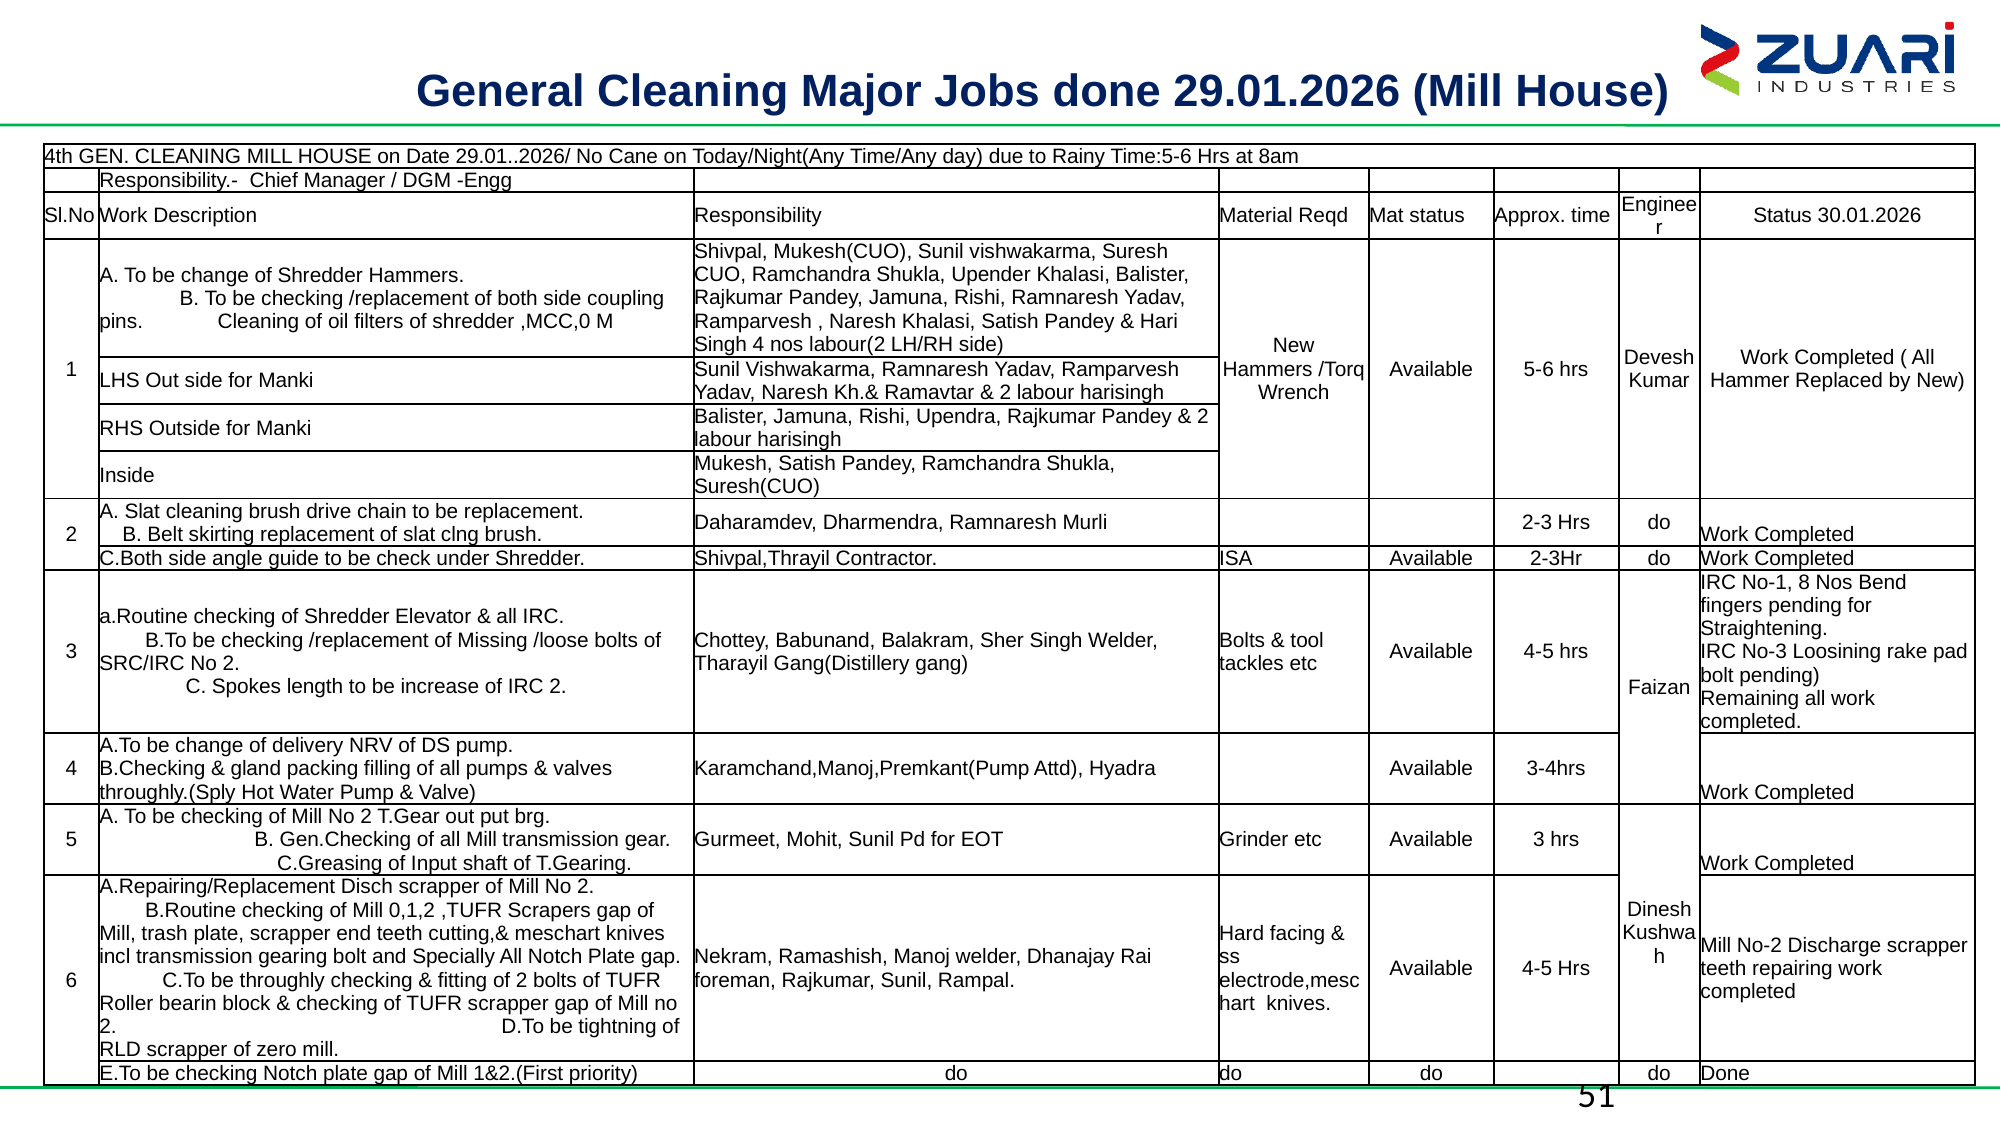

General Cleaning Major Jobs done 29.01.2026 (Mill House)
| 4th GEN. CLEANING MILL HOUSE on Date 29.01..2026/ No Cane on Today/Night(Any Time/Any day) due to Rainy Time:5-6 Hrs at 8am |  |  |  |  |  |  |  |
| --- | --- | --- | --- | --- | --- | --- | --- |
|  | Responsibility.- Chief Manager / DGM -Engg |  |  |  |  |  |  |
| Sl.No | Work Description | Responsibility | Material Reqd | Mat status | Approx. time | Engineer | Status 30.01.2026 |
| 1 | A. To be change of Shredder Hammers. B. To be checking /replacement of both side coupling pins. Cleaning of oil filters of shredder ,MCC,0 M | Shivpal, Mukesh(CUO), Sunil vishwakarma, Suresh CUO, Ramchandra Shukla, Upender Khalasi, Balister, Rajkumar Pandey, Jamuna, Rishi, Ramnaresh Yadav, Ramparvesh , Naresh Khalasi, Satish Pandey & Hari Singh 4 nos labour(2 LH/RH side) | New Hammers /Torq Wrench | Available | 5-6 hrs | Devesh Kumar | Work Completed ( All Hammer Replaced by New) |
|  | LHS Out side for Manki | Sunil Vishwakarma, Ramnaresh Yadav, Ramparvesh Yadav, Naresh Kh.& Ramavtar & 2 labour harisingh |  |  |  |  |  |
|  | RHS Outside for Manki | Balister, Jamuna, Rishi, Upendra, Rajkumar Pandey & 2 labour harisingh |  |  |  |  |  |
|  | Inside | Mukesh, Satish Pandey, Ramchandra Shukla, Suresh(CUO) |  |  |  |  |  |
| 2 | A. Slat cleaning brush drive chain to be replacement. B. Belt skirting replacement of slat clng brush. | Daharamdev, Dharmendra, Ramnaresh Murli |  |  | 2-3 Hrs | do | Work Completed |
|  | C.Both side angle guide to be check under Shredder. | Shivpal,Thrayil Contractor. | ISA | Available | 2-3Hr | do | Work Completed |
| 3 | a.Routine checking of Shredder Elevator & all IRC. B.To be checking /replacement of Missing /loose bolts of SRC/IRC No 2. C. Spokes length to be increase of IRC 2. | Chottey, Babunand, Balakram, Sher Singh Welder, Tharayil Gang(Distillery gang) | Bolts & tool tackles etc | Available | 4-5 hrs | Faizan | IRC No-1, 8 Nos Bend fingers pending for Straightening. IRC No-3 Loosining rake pad bolt pending) Remaining all work completed. |
| 4 | A.To be change of delivery NRV of DS pump. B.Checking & gland packing filling of all pumps & valves throughly.(Sply Hot Water Pump & Valve) | Karamchand,Manoj,Premkant(Pump Attd), Hyadra |  | Available | 3-4hrs |  | Work Completed |
| 5 | A. To be checking of Mill No 2 T.Gear out put brg. B. Gen.Checking of all Mill transmission gear. C.Greasing of Input shaft of T.Gearing. | Gurmeet, Mohit, Sunil Pd for EOT | Grinder etc | Available | 3 hrs | Dinesh Kushwah | Work Completed |
| 6 | A.Repairing/Replacement Disch scrapper of Mill No 2. B.Routine checking of Mill 0,1,2 ,TUFR Scrapers gap of Mill, trash plate, scrapper end teeth cutting,& meschart knives incl transmission gearing bolt and Specially All Notch Plate gap. C.To be throughly checking & fitting of 2 bolts of TUFR Roller bearin block & checking of TUFR scrapper gap of Mill no 2. D.To be tightning of RLD scrapper of zero mill. | Nekram, Ramashish, Manoj welder, Dhanajay Rai foreman, Rajkumar, Sunil, Rampal. | Hard facing & ss electrode,meschart knives. | Available | 4-5 Hrs |  | Mill No-2 Discharge scrapper teeth repairing work completed |
|  | E.To be checking Notch plate gap of Mill 1&2.(First priority) | do | do | do |  | do | Done |

51